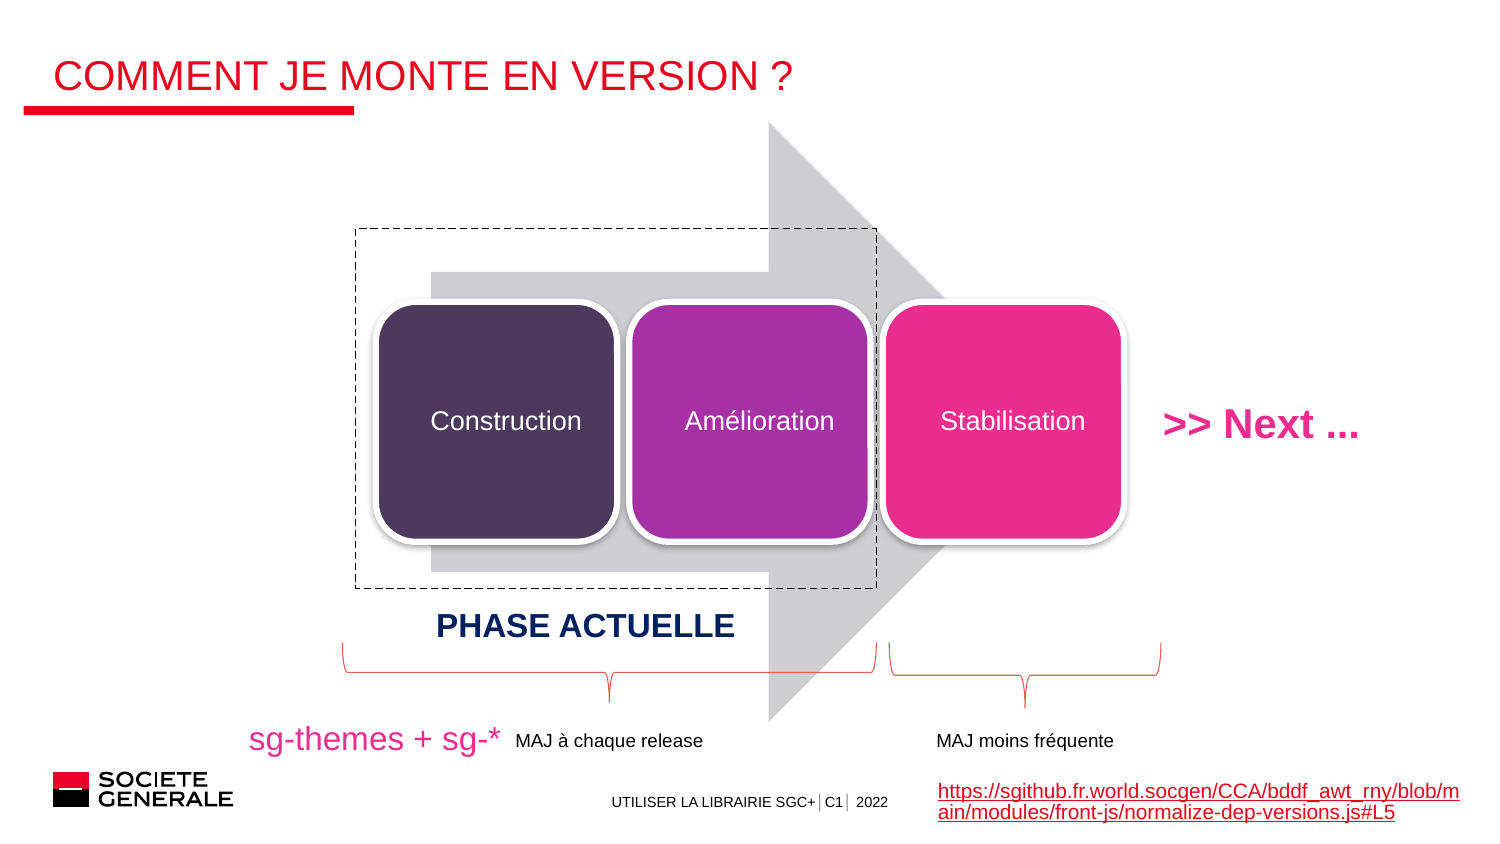

# Comment je monte en version ?
 Construction
 Amélioration
 Stabilisation

>> Next ...

PHASE ACTUELLE
sg-themes + sg-*
MAJ à chaque release
MAJ moins fréquente
https://sgithub.fr.world.socgen/CCA/bddf_awt_rny/blob/main/modules/front-js/normalize-dep-versions.js#L5